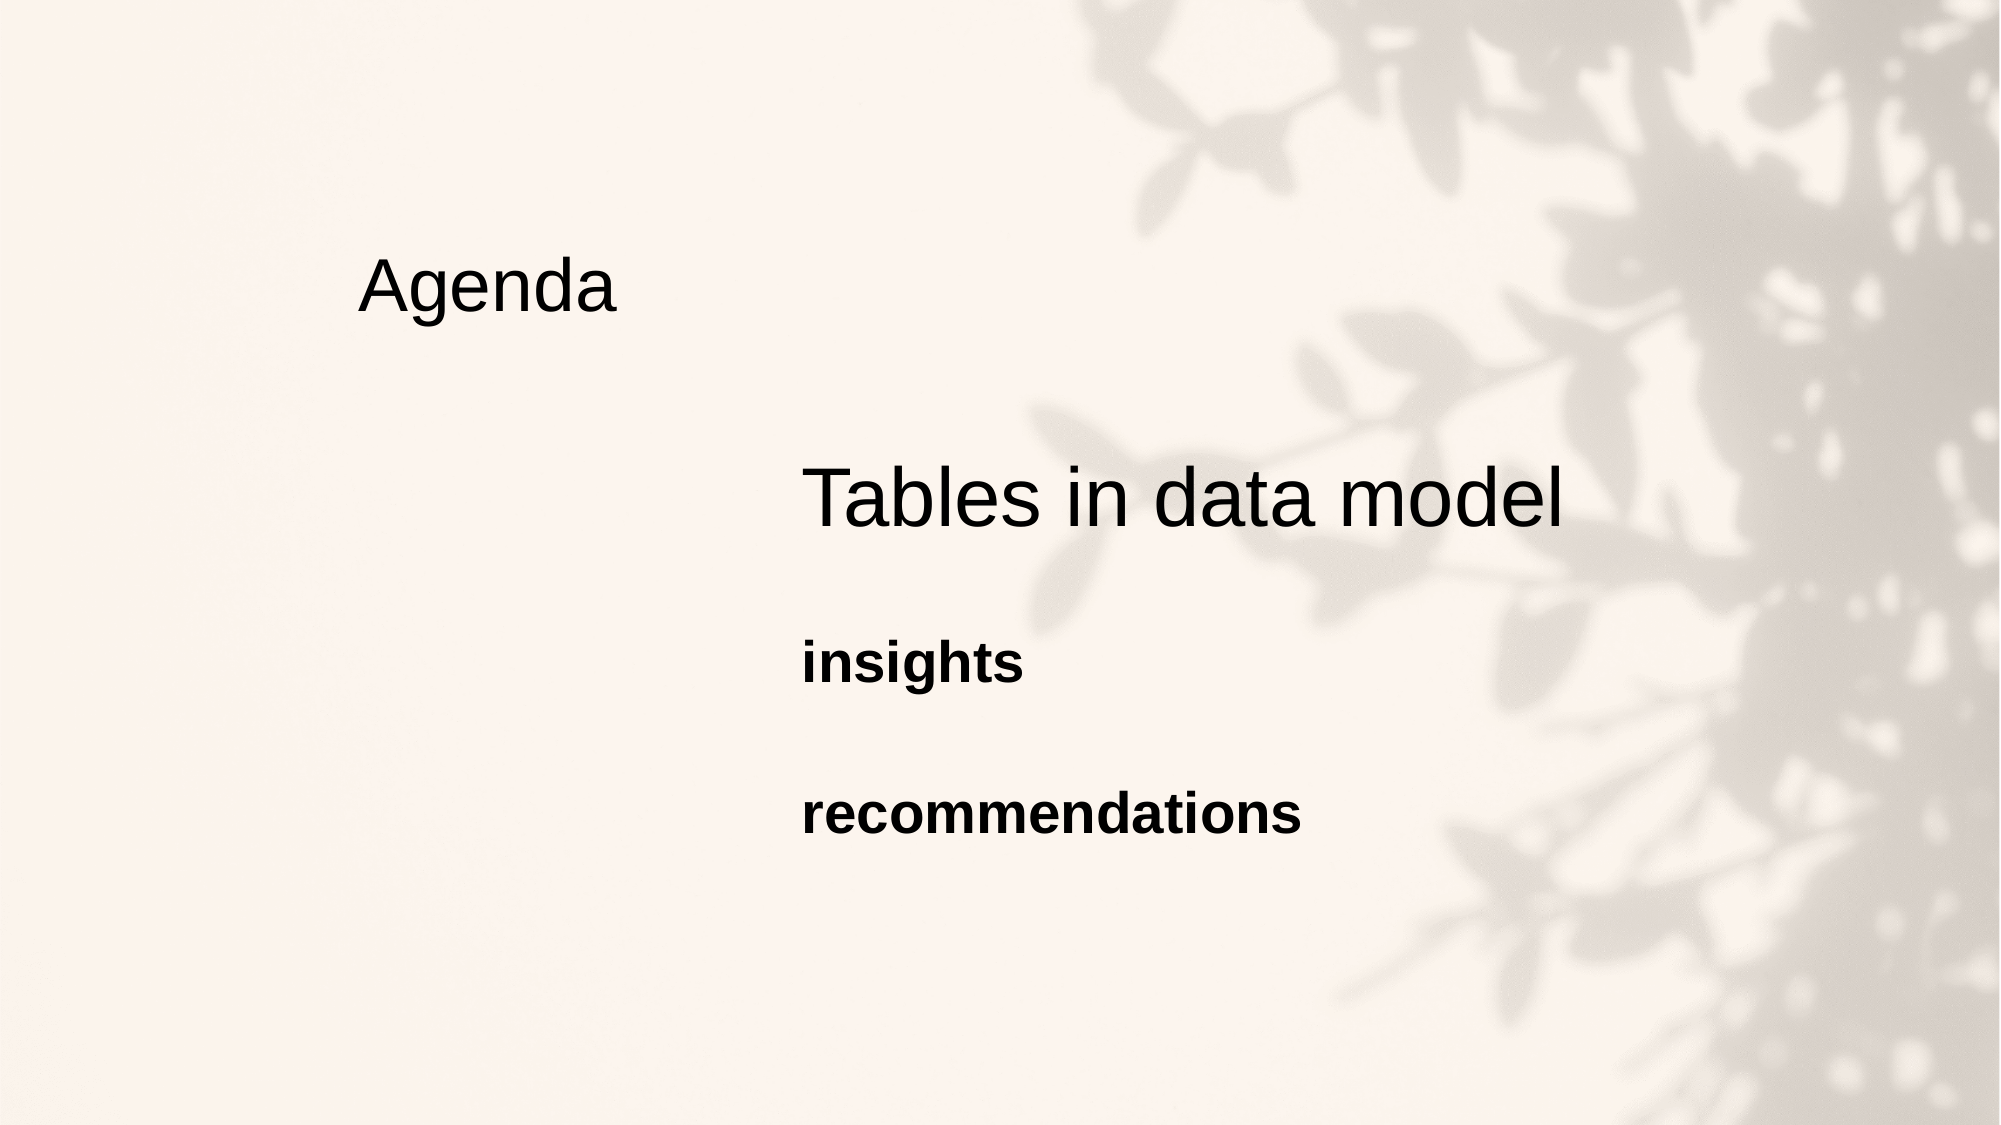

# Agenda
Tables in data model
insights
recommendations